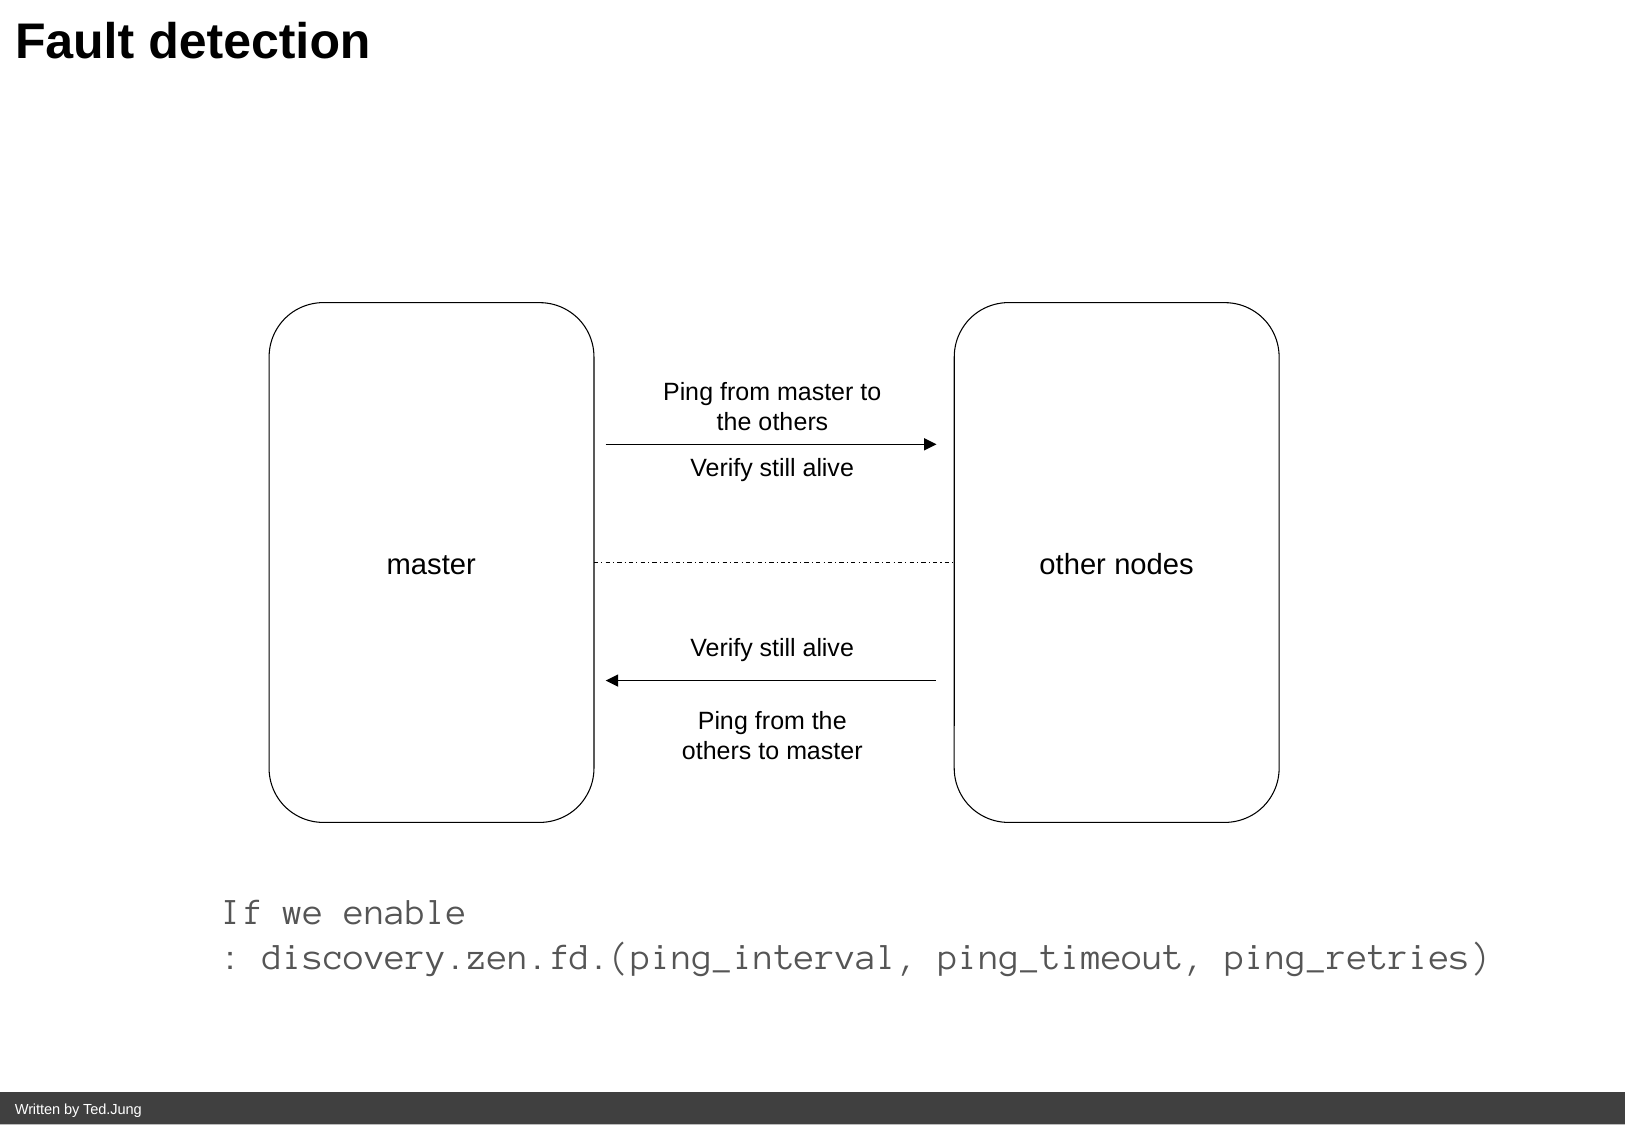

Fault detection
master
other nodes
Ping from master to the others
Verify still alive
Verify still alive
Ping from the others to master
If we enable
: discovery.zen.fd.(ping_interval, ping_timeout, ping_retries)